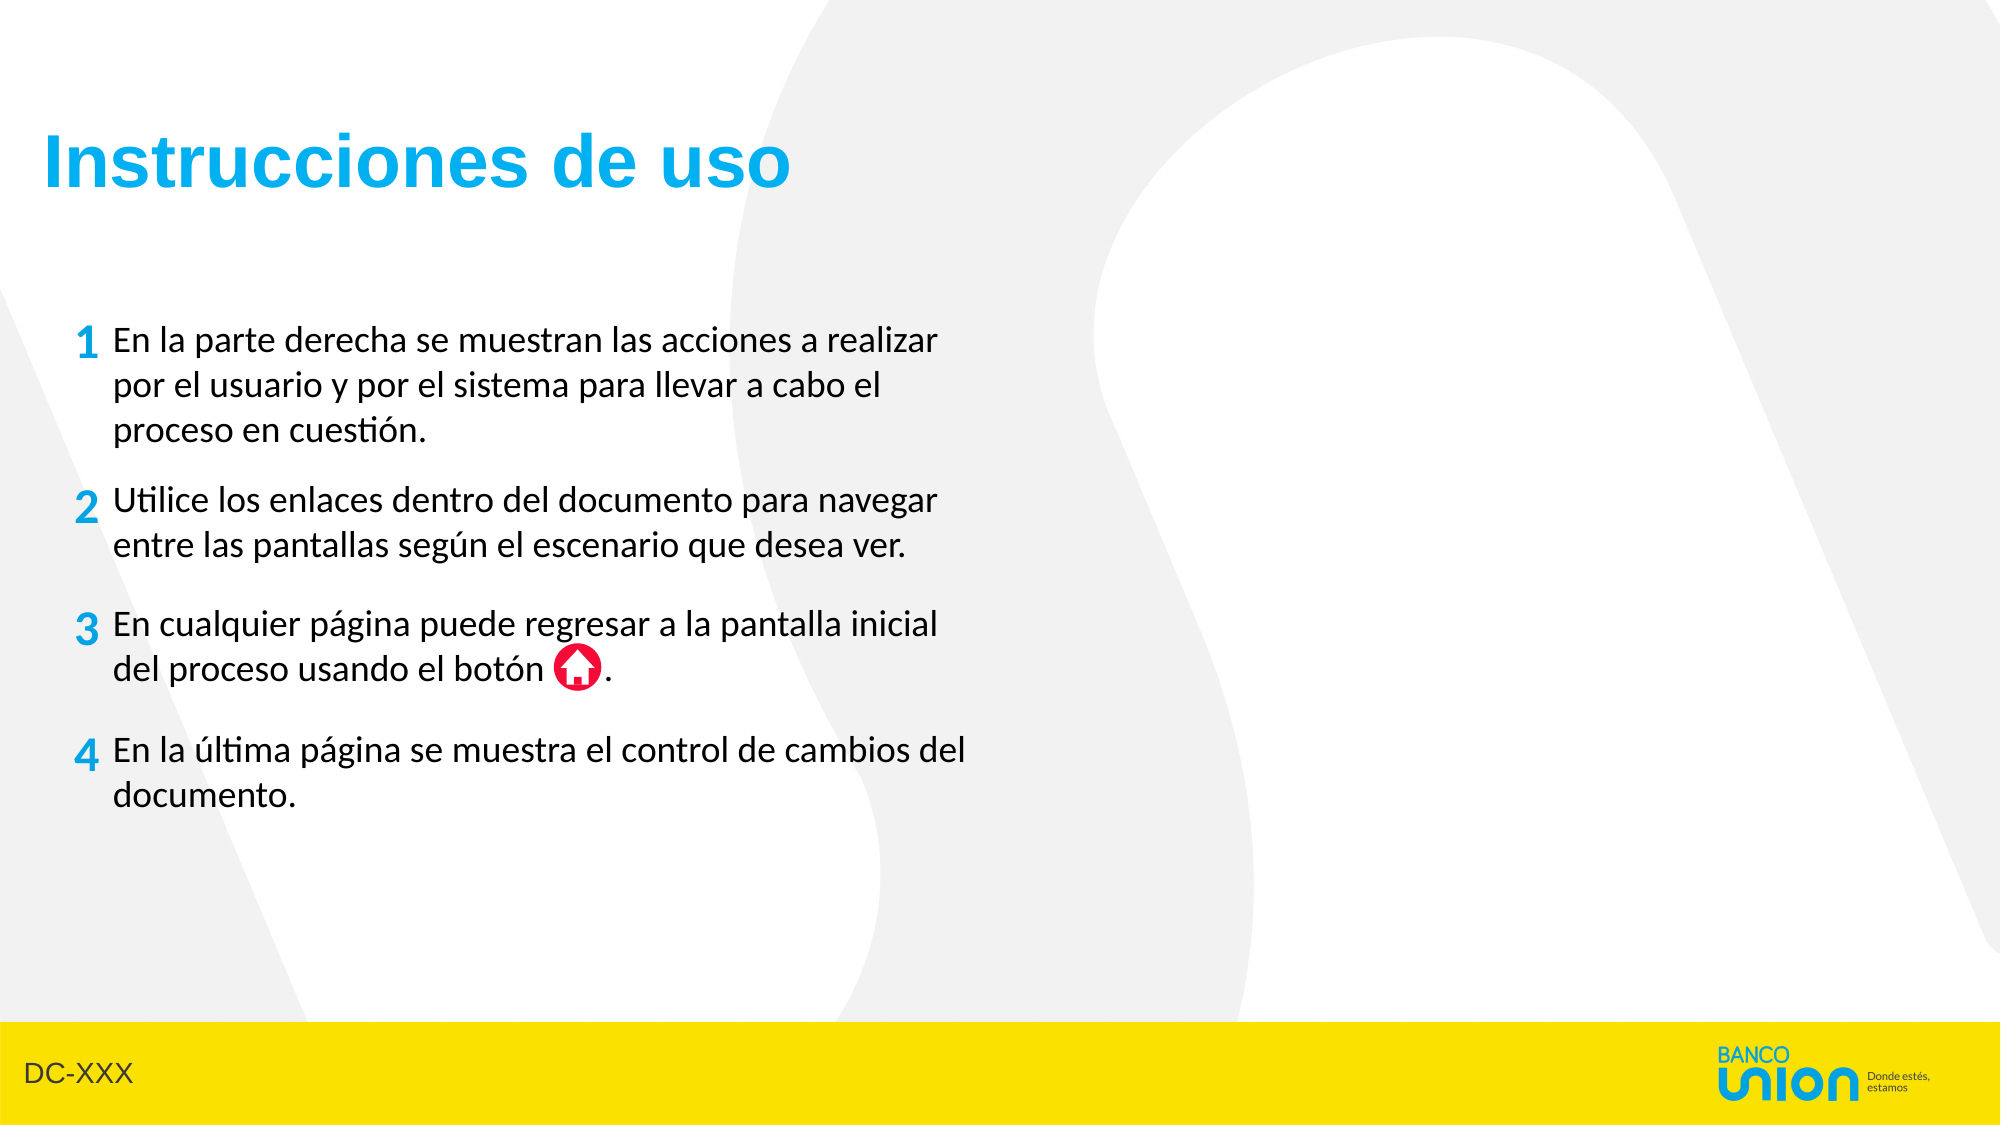

Instrucciones de uso
1
En la parte derecha se muestran las acciones a realizar por el usuario y por el sistema para llevar a cabo el proceso en cuestión.
2
Utilice los enlaces dentro del documento para navegar entre las pantallas según el escenario que desea ver.
3
En cualquier página puede regresar a la pantalla inicial del proceso usando el botón       .

4
En la última página se muestra el control de cambios del documento.
DC-XXX